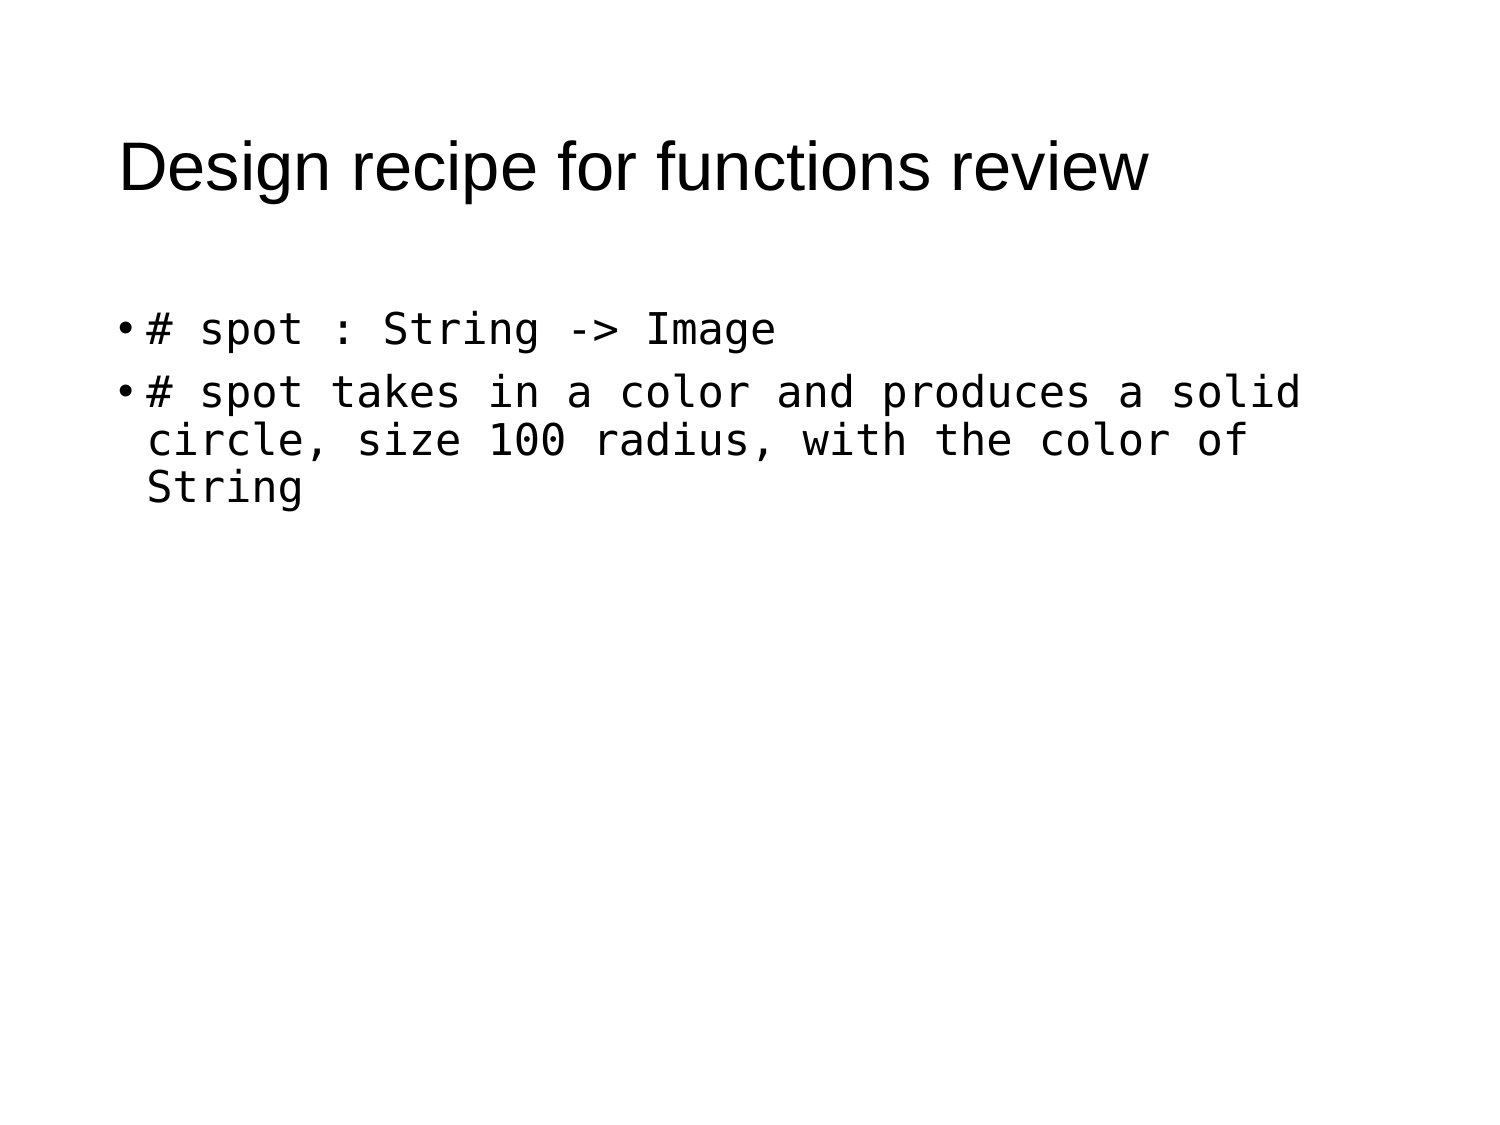

# Design recipe for functions review
# spot : String -> Image
# spot takes in a color and produces a solid circle, size 100 radius, with the color of String